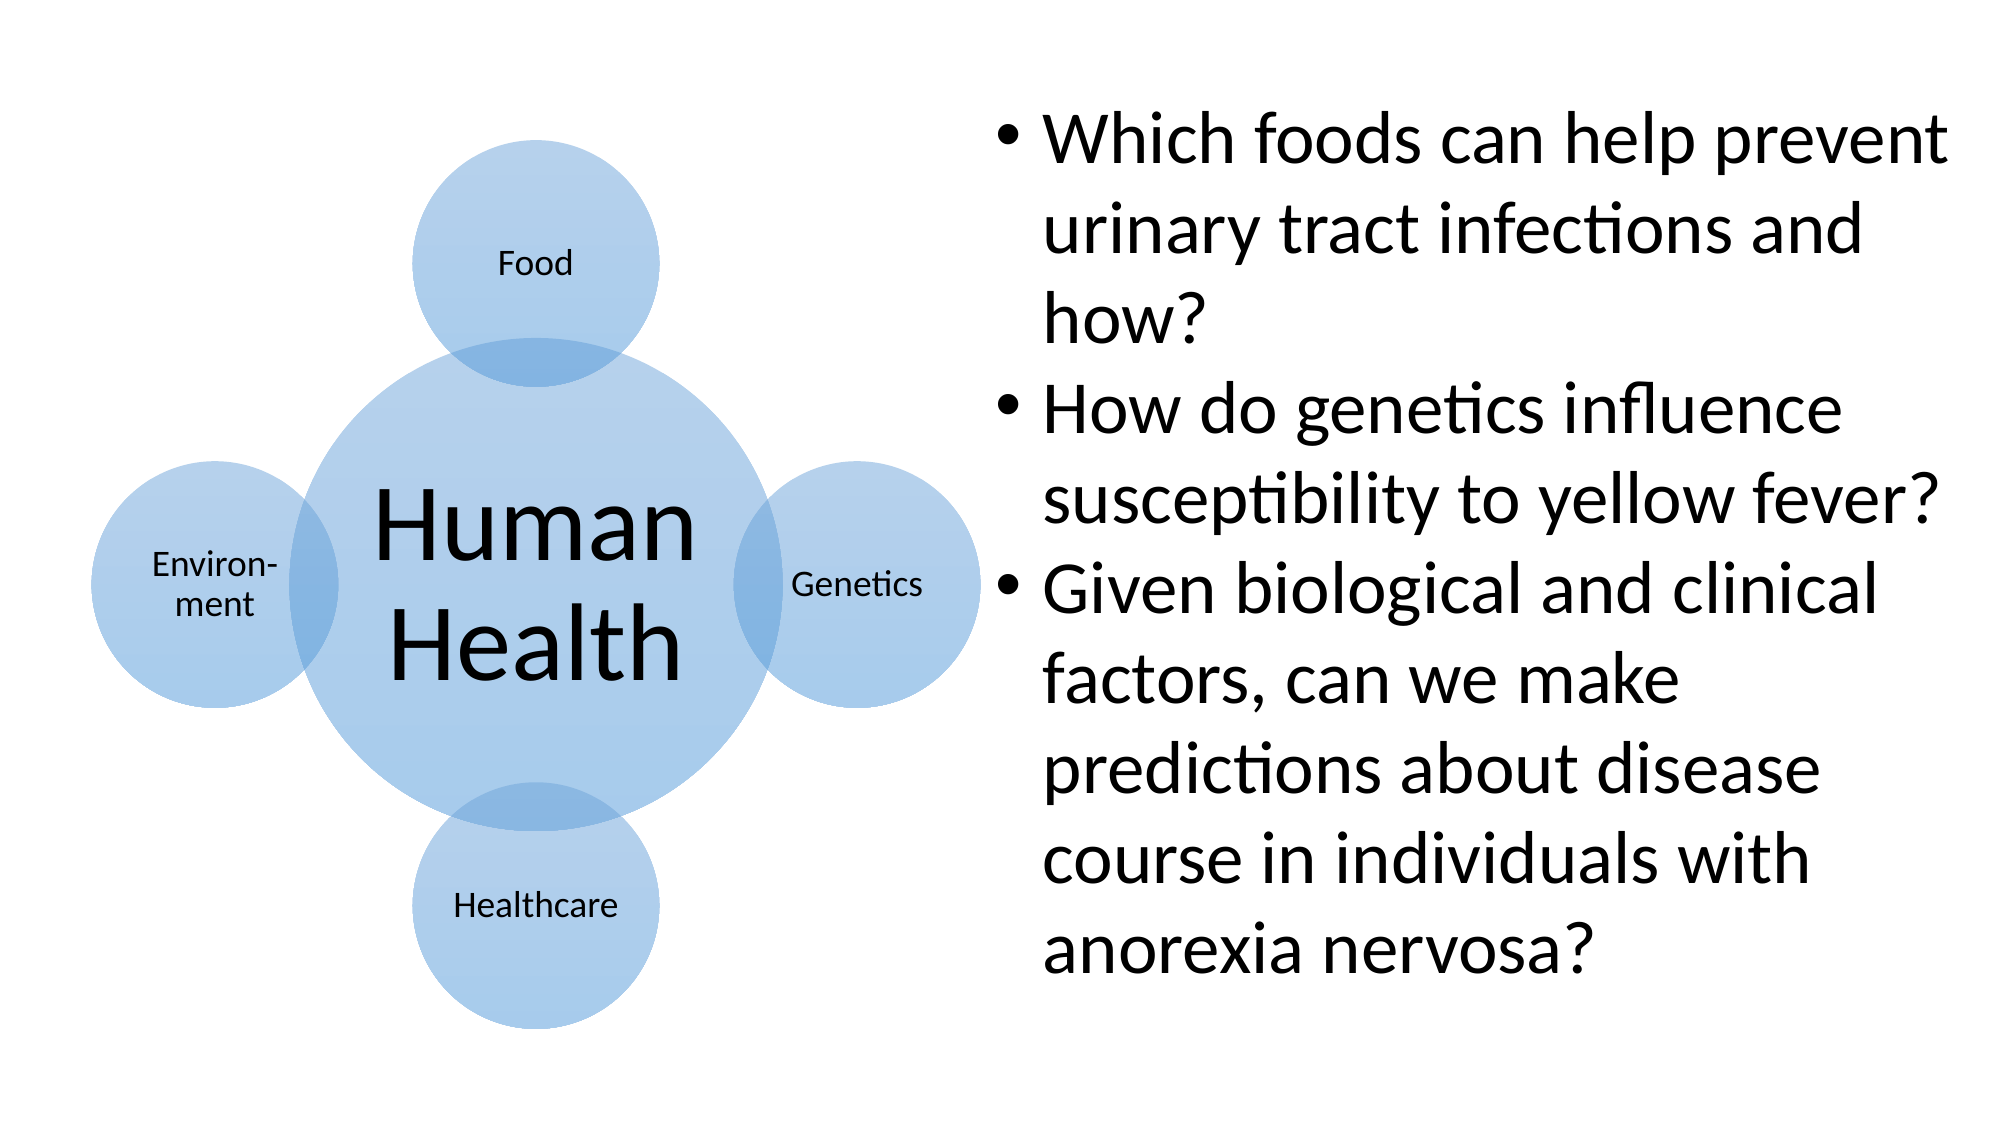

Which foods can help prevent urinary tract infections and how?
How do genetics influence susceptibility to yellow fever?
Given biological and clinical factors, can we make predictions about disease course in individuals with anorexia nervosa?

Human Health
Food
Genetics
Healthcare
Environ-ment